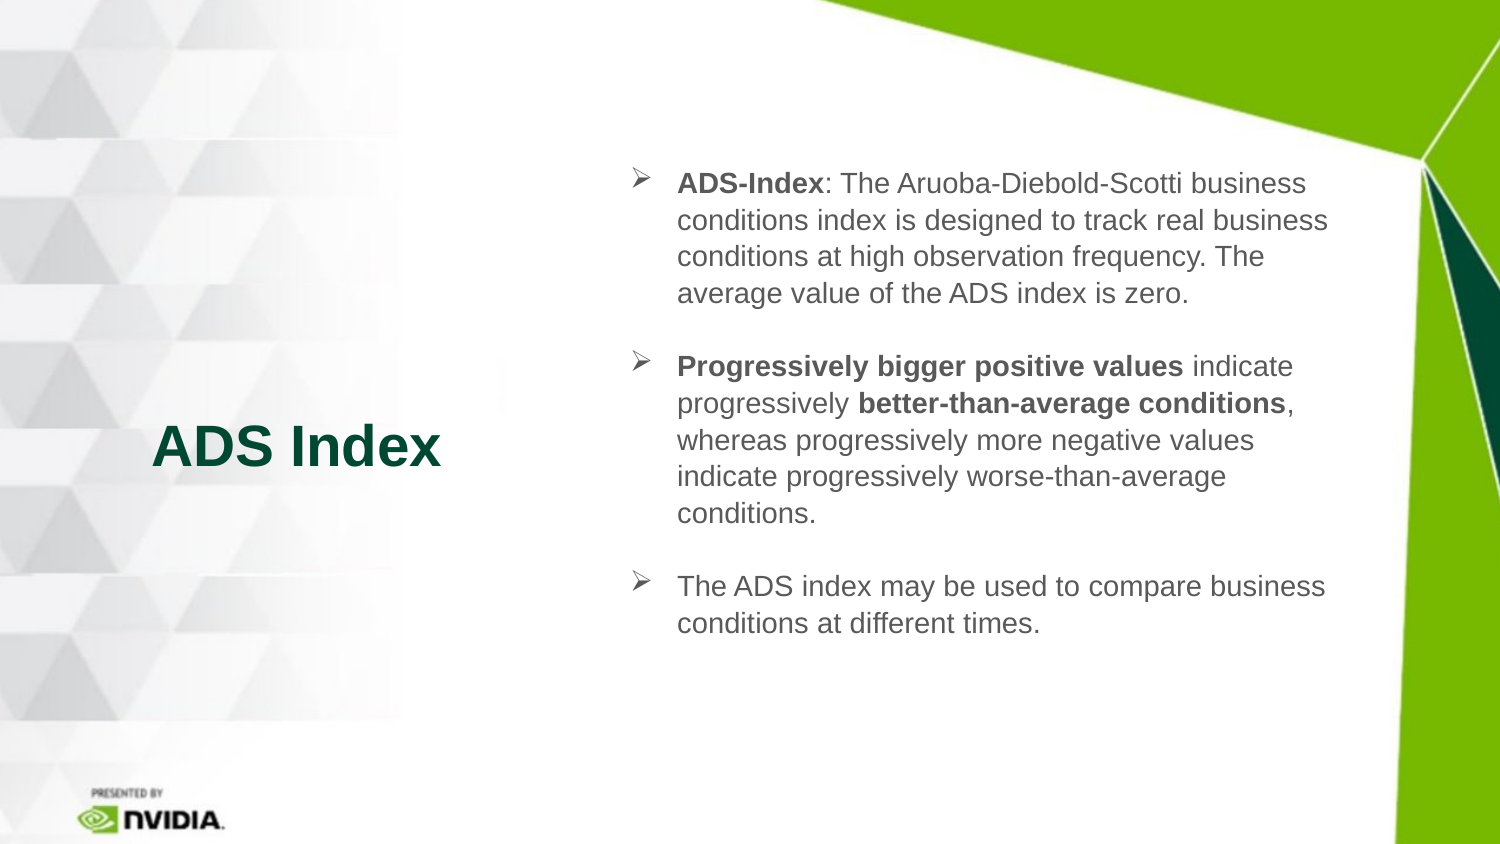

ADS-Index: The Aruoba-Diebold-Scotti business conditions index is designed to track real business conditions at high observation frequency. The average value of the ADS index is zero.

Progressively bigger positive values indicate progressively better-than-average conditions, whereas progressively more negative values indicate progressively worse-than-average conditions.

The ADS index may be used to compare business conditions at different times.

ADS Index